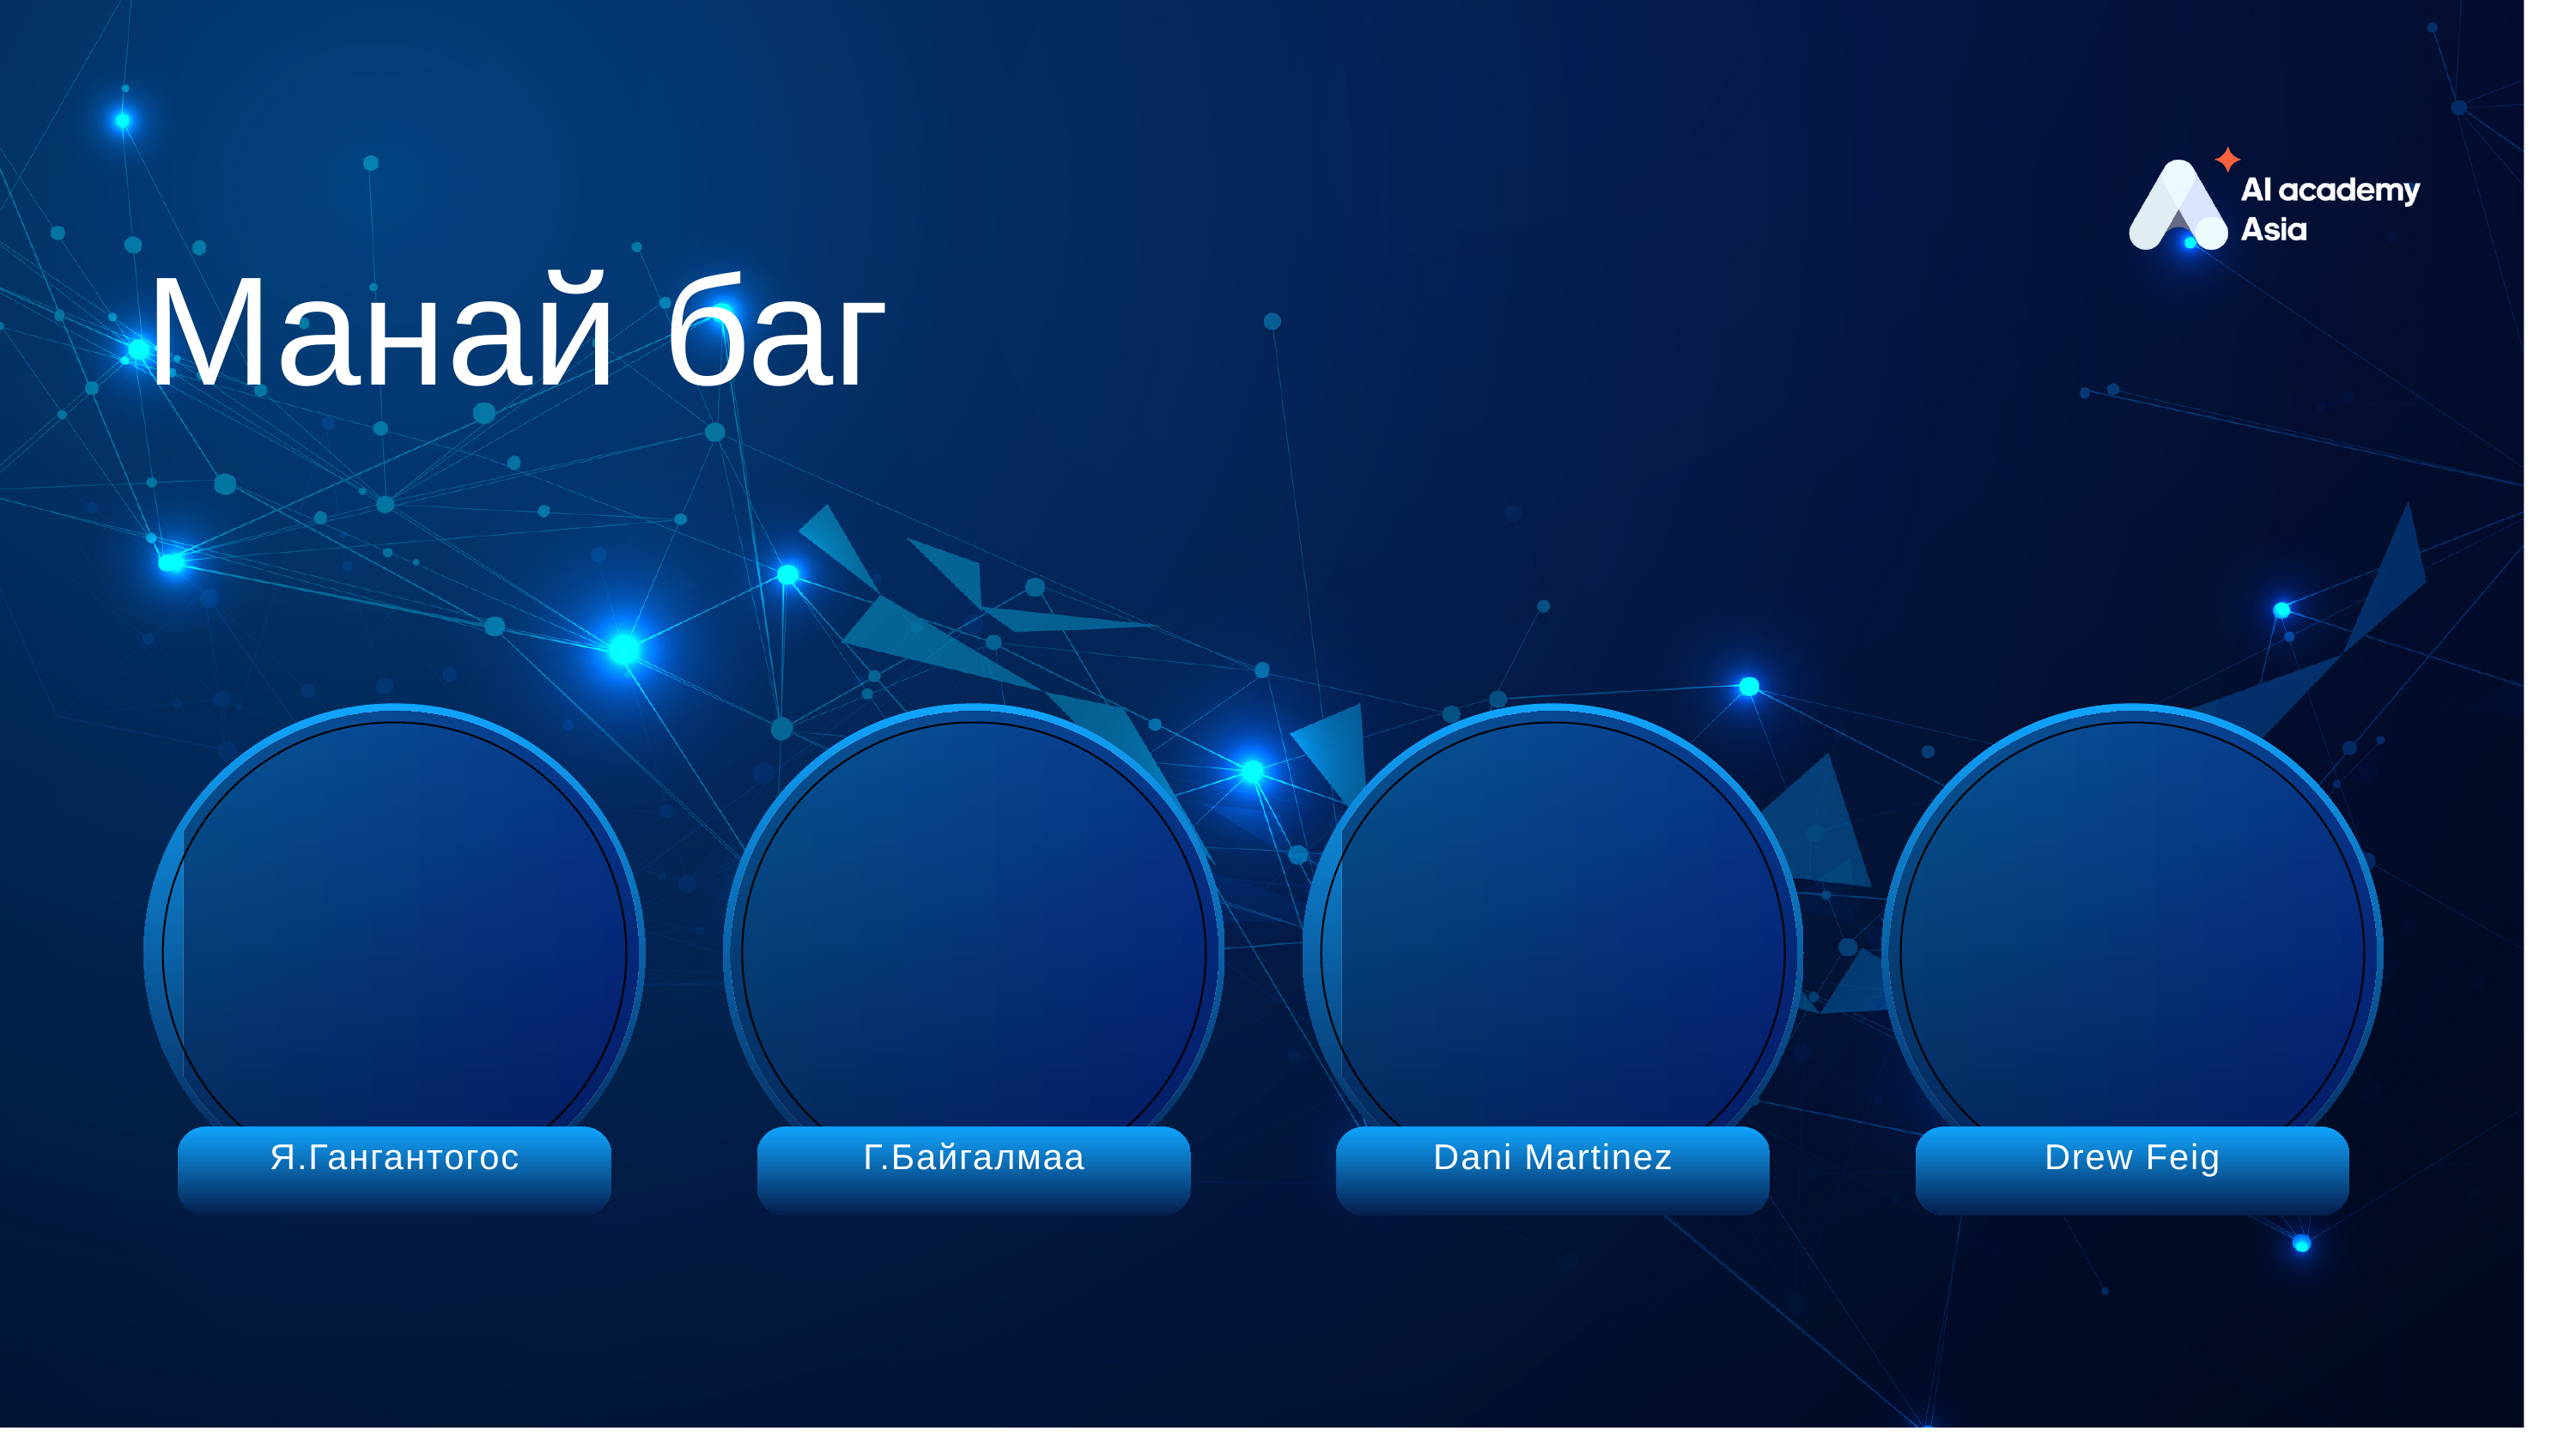

Манай баг

Я.Гангантогос

Г.Байгалмаа

Dani Martinez

Drew Feig